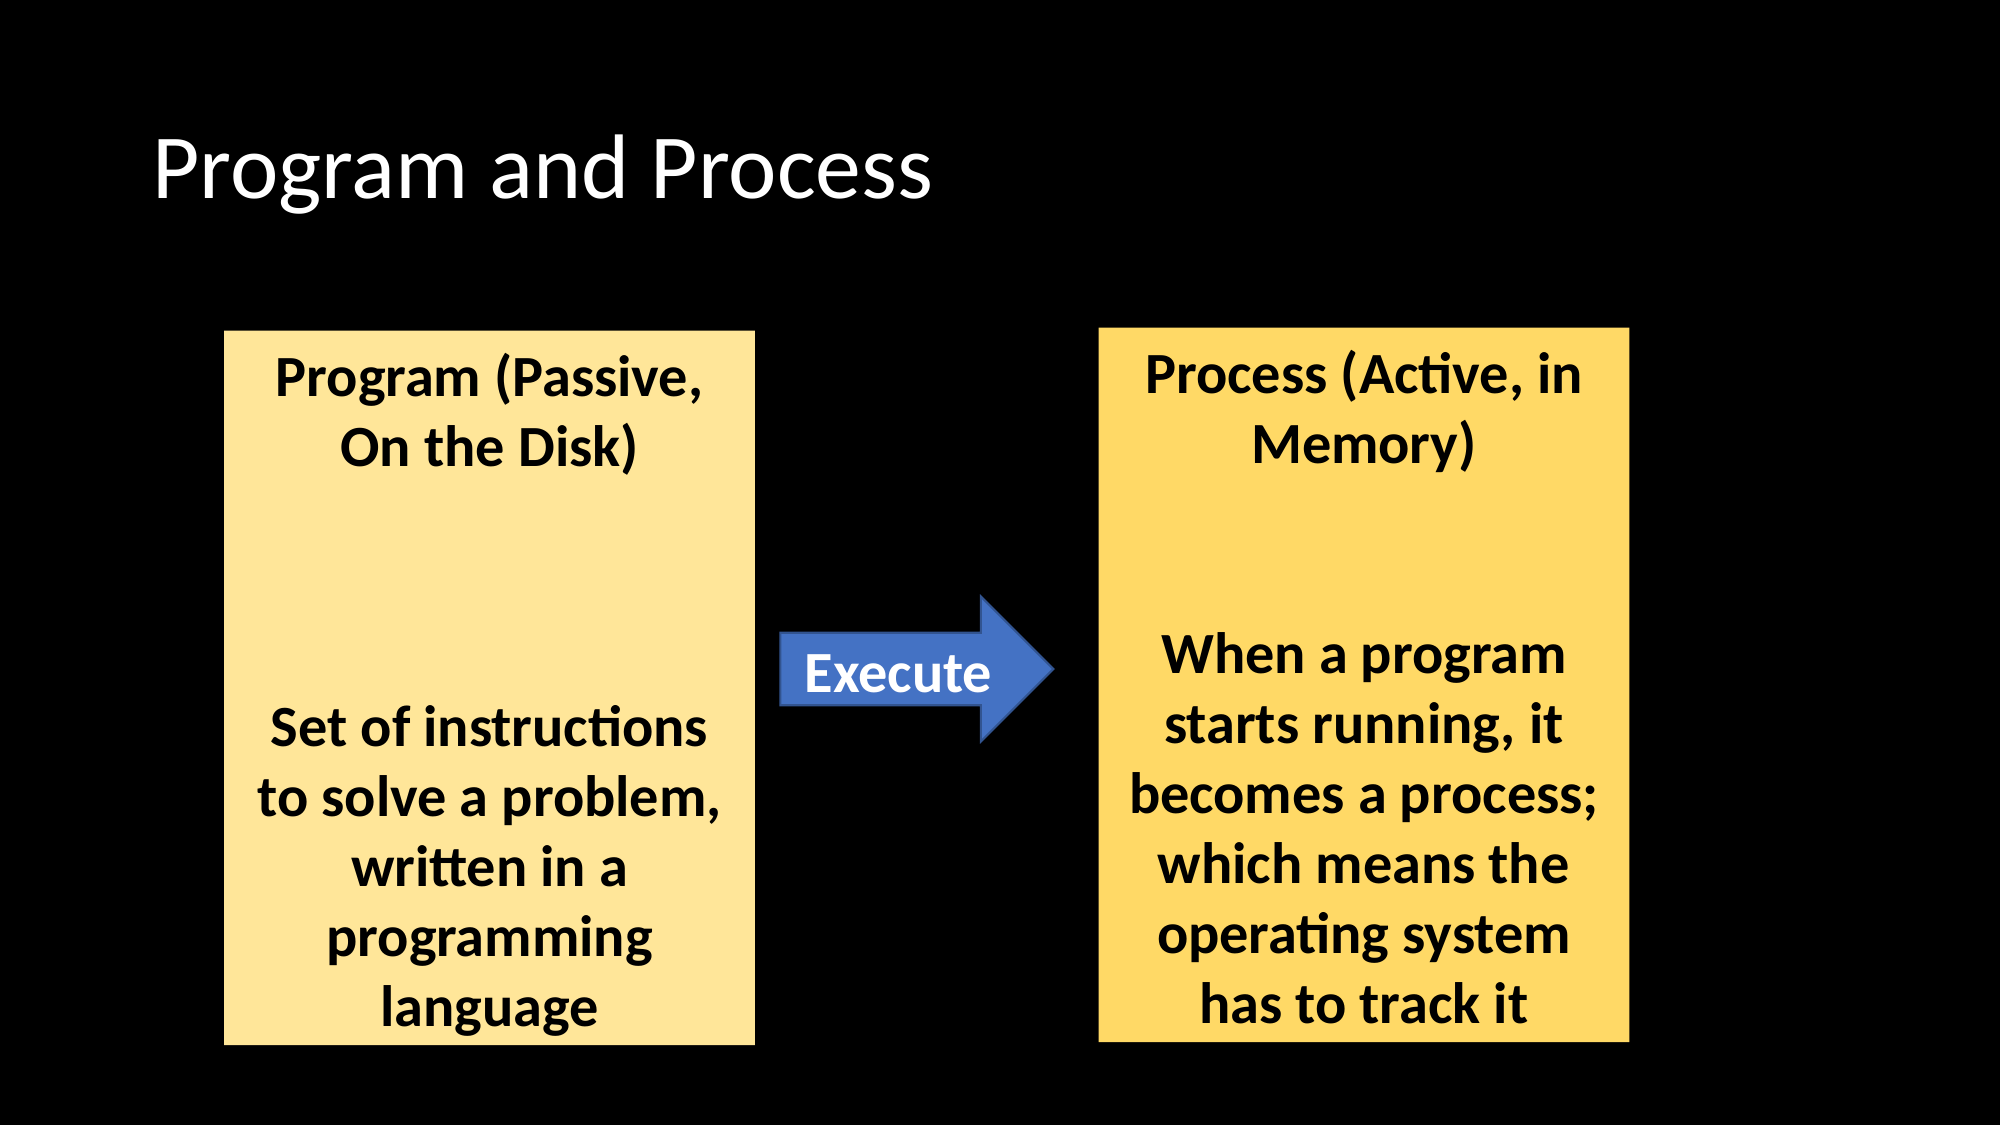

# Program and Process

Process (Active, in Memory)

When a program starts running, it becomes a process; which means the operating system has to track it
Program (Passive, On the Disk)

Set of instructions to solve a problem, written in a programming language
Execute